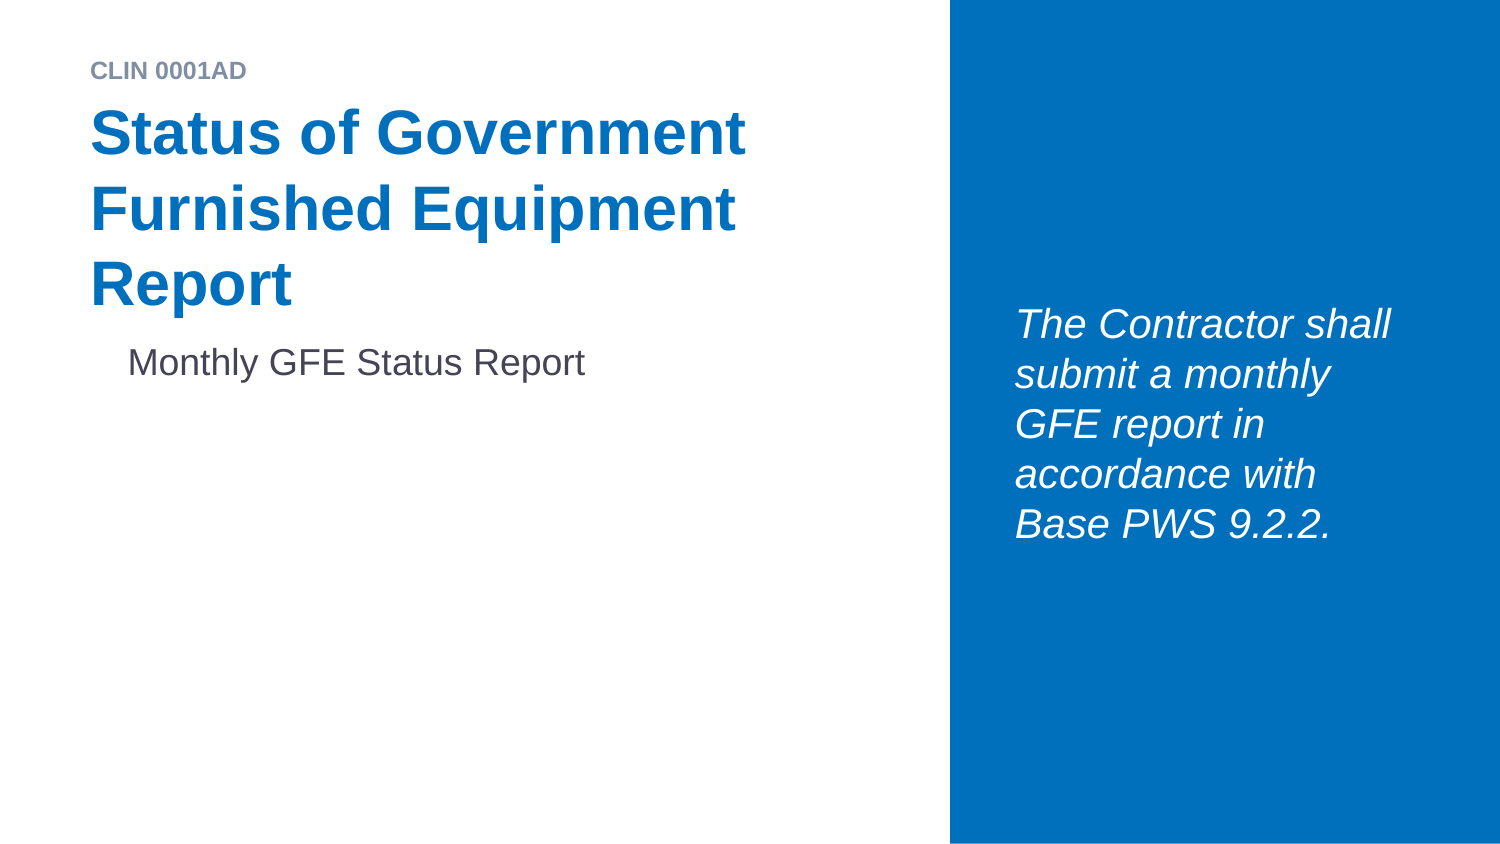

CLIN 0001AD
The Contractor shall submit a monthly GFE report in accordance with Base PWS 9.2.2.
# Status of Government Furnished Equipment Report
Monthly GFE Status Report